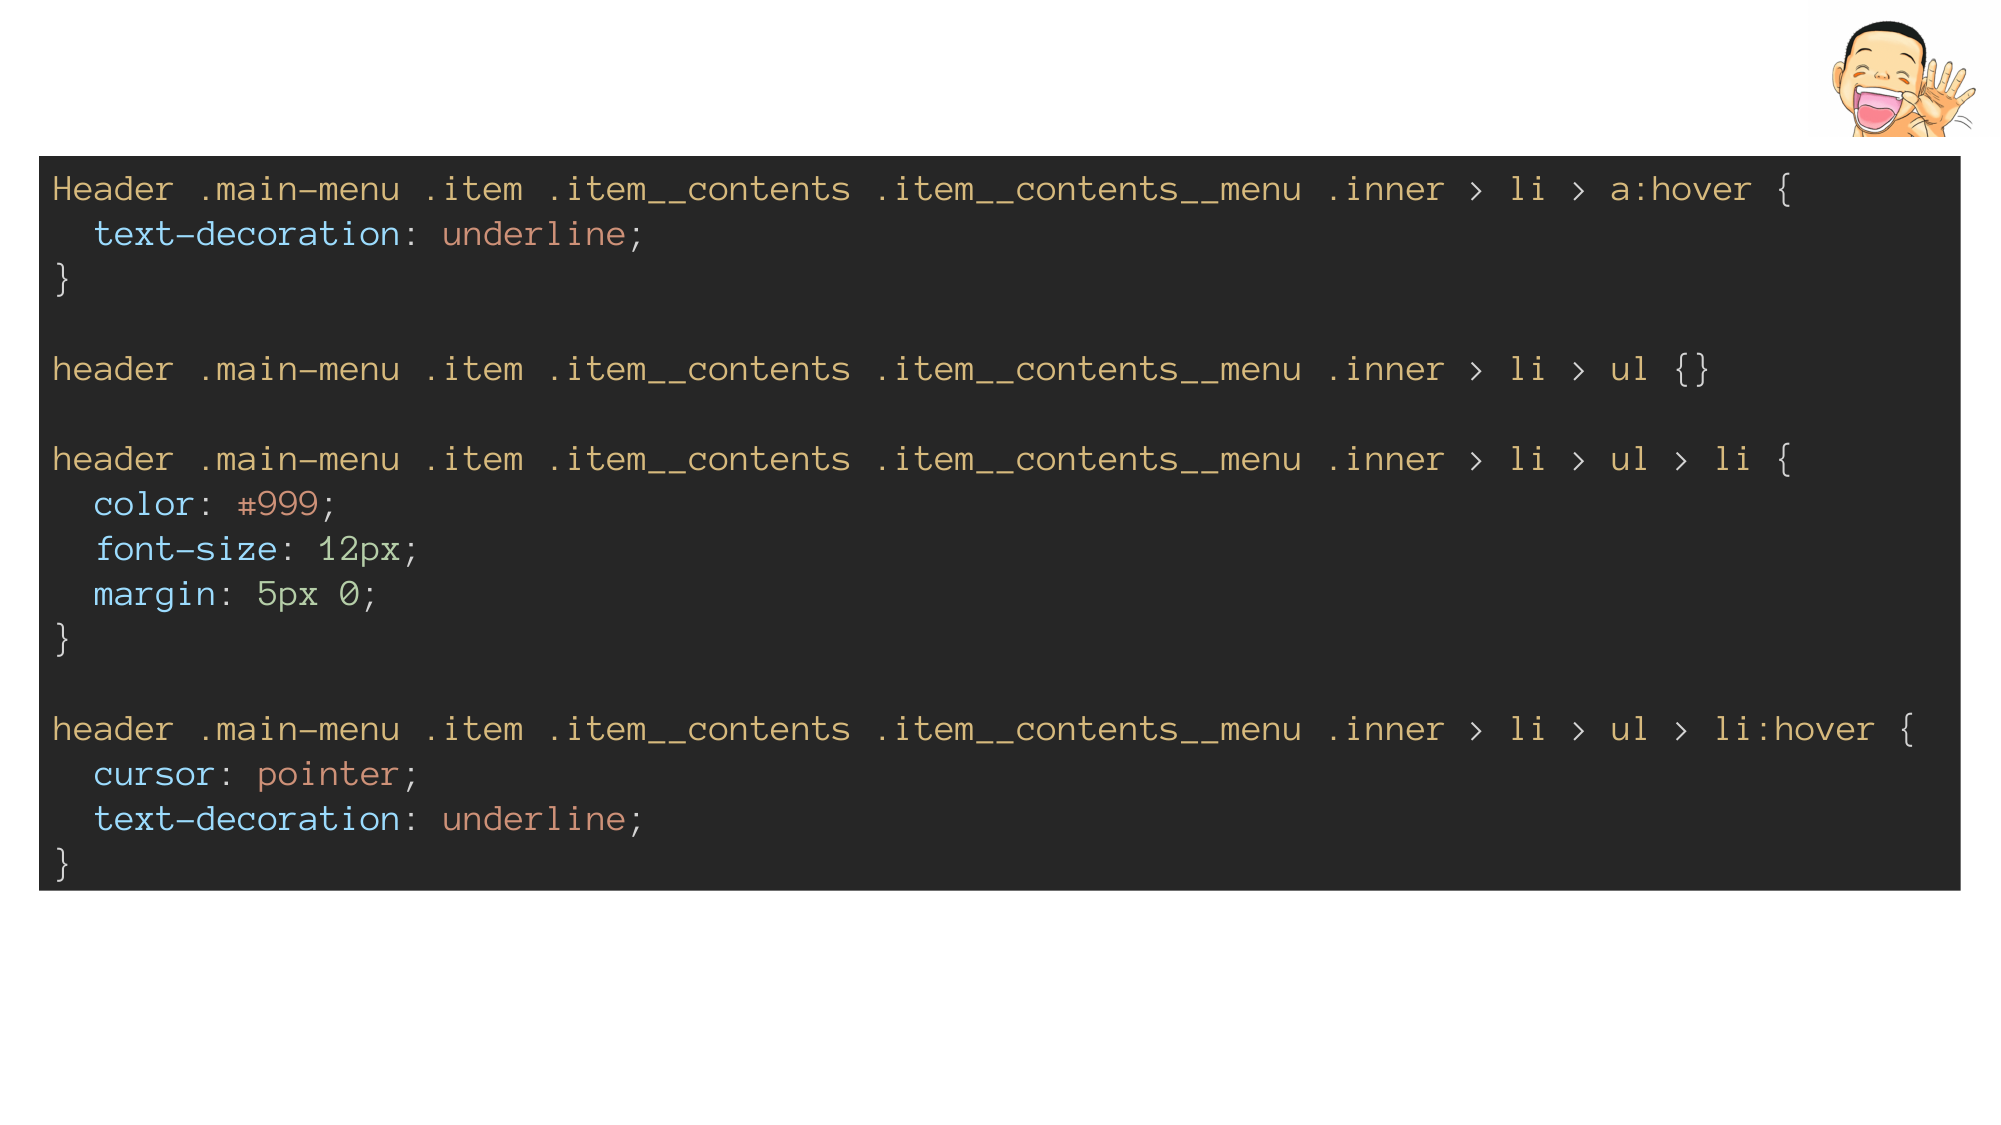

Header .main-menu .item .item__contents .item__contents__menu .inner > li > a:hover {
  text-decoration: underline;
}
header .main-menu .item .item__contents .item__contents__menu .inner > li > ul {}
header .main-menu .item .item__contents .item__contents__menu .inner > li > ul > li {
  color: #999;
  font-size: 12px;
  margin: 5px 0;
}
header .main-menu .item .item__contents .item__contents__menu .inner > li > ul > li:hover {
  cursor: pointer;
  text-decoration: underline;
}